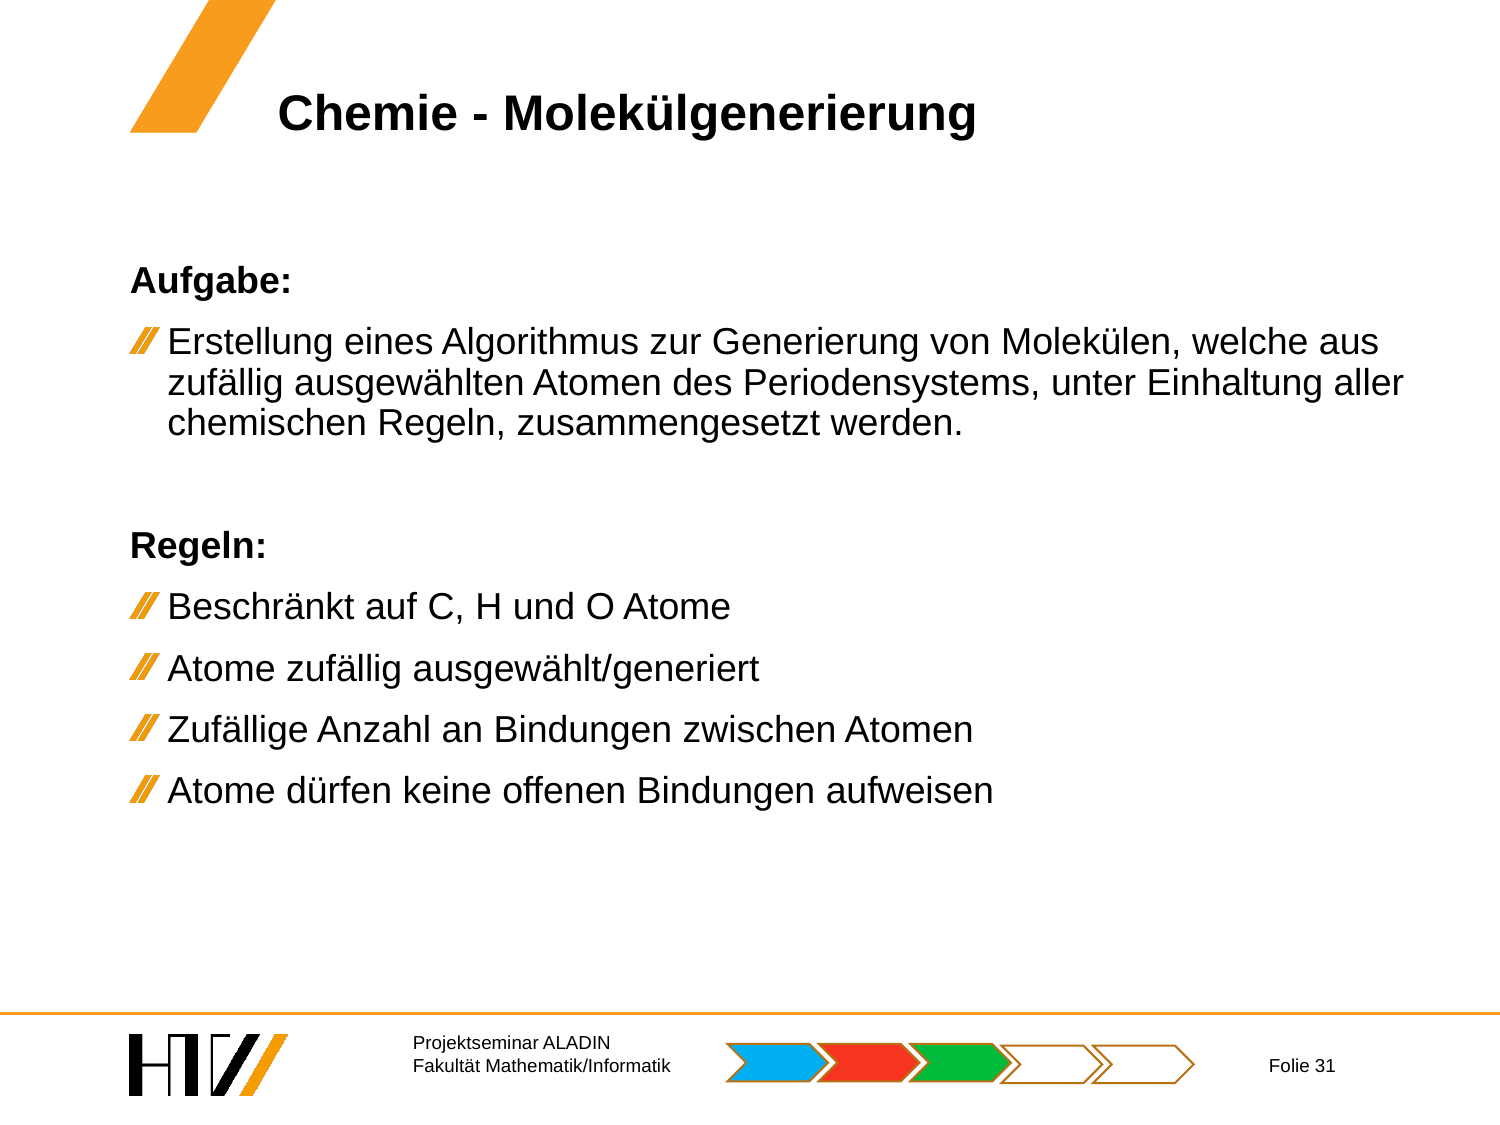

# Chemie - Molekülgenerierung
Aufgabe:
Erstellung eines Algorithmus zur Generierung von Molekülen, welche aus zufällig ausgewählten Atomen des Periodensystems, unter Einhaltung aller chemischen Regeln, zusammengesetzt werden.

Regeln:
Beschränkt auf C, H und O Atome
Atome zufällig ausgewählt/generiert
Zufällige Anzahl an Bindungen zwischen Atomen
Atome dürfen keine offenen Bindungen aufweisen